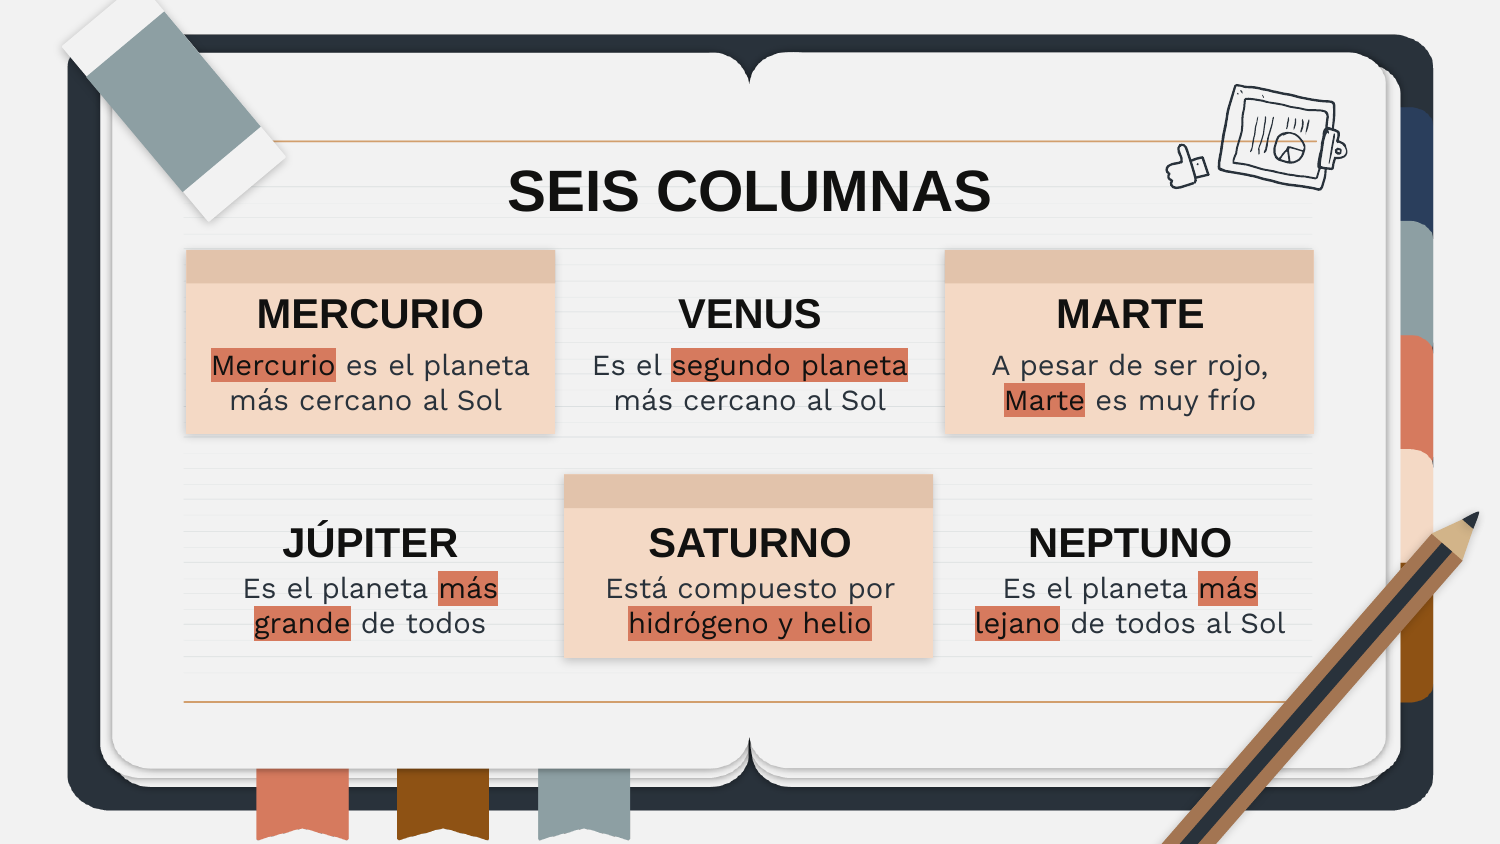

SEIS COLUMNAS

# MERCURIO
VENUS
MARTE
Mercurio es el planeta más cercano al Sol
Es el segundo planeta más cercano al Sol
A pesar de ser rojo, Marte es muy frío

JÚPITER
SATURNO
NEPTUNO
Es el planeta más grande de todos
Está compuesto por hidrógeno y helio
Es el planeta más lejano de todos al Sol